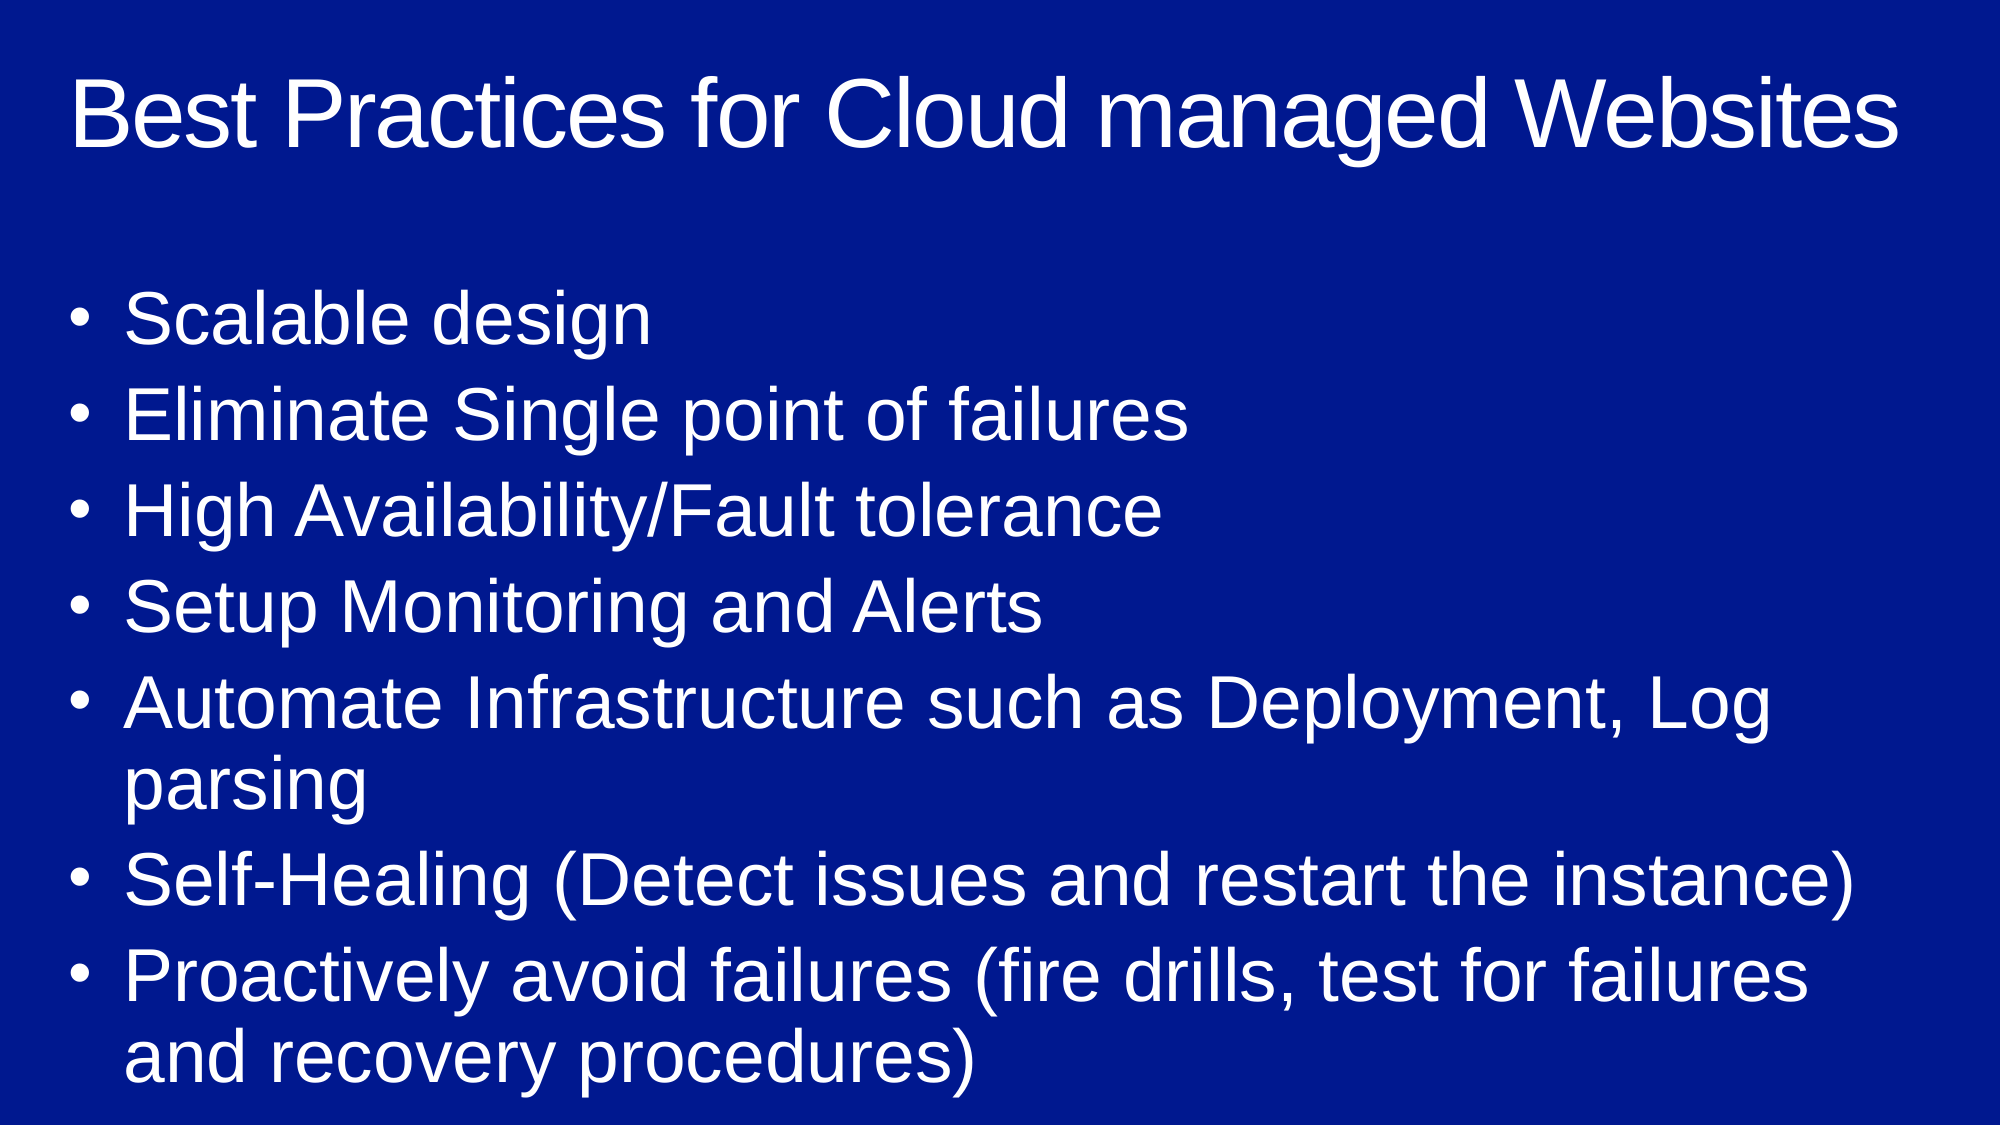

# Best Practices for Cloud managed Websites
Scalable design
Eliminate Single point of failures
High Availability/Fault tolerance
Setup Monitoring and Alerts
Automate Infrastructure such as Deployment, Log parsing
Self-Healing (Detect issues and restart the instance)
Proactively avoid failures (fire drills, test for failures and recovery procedures)